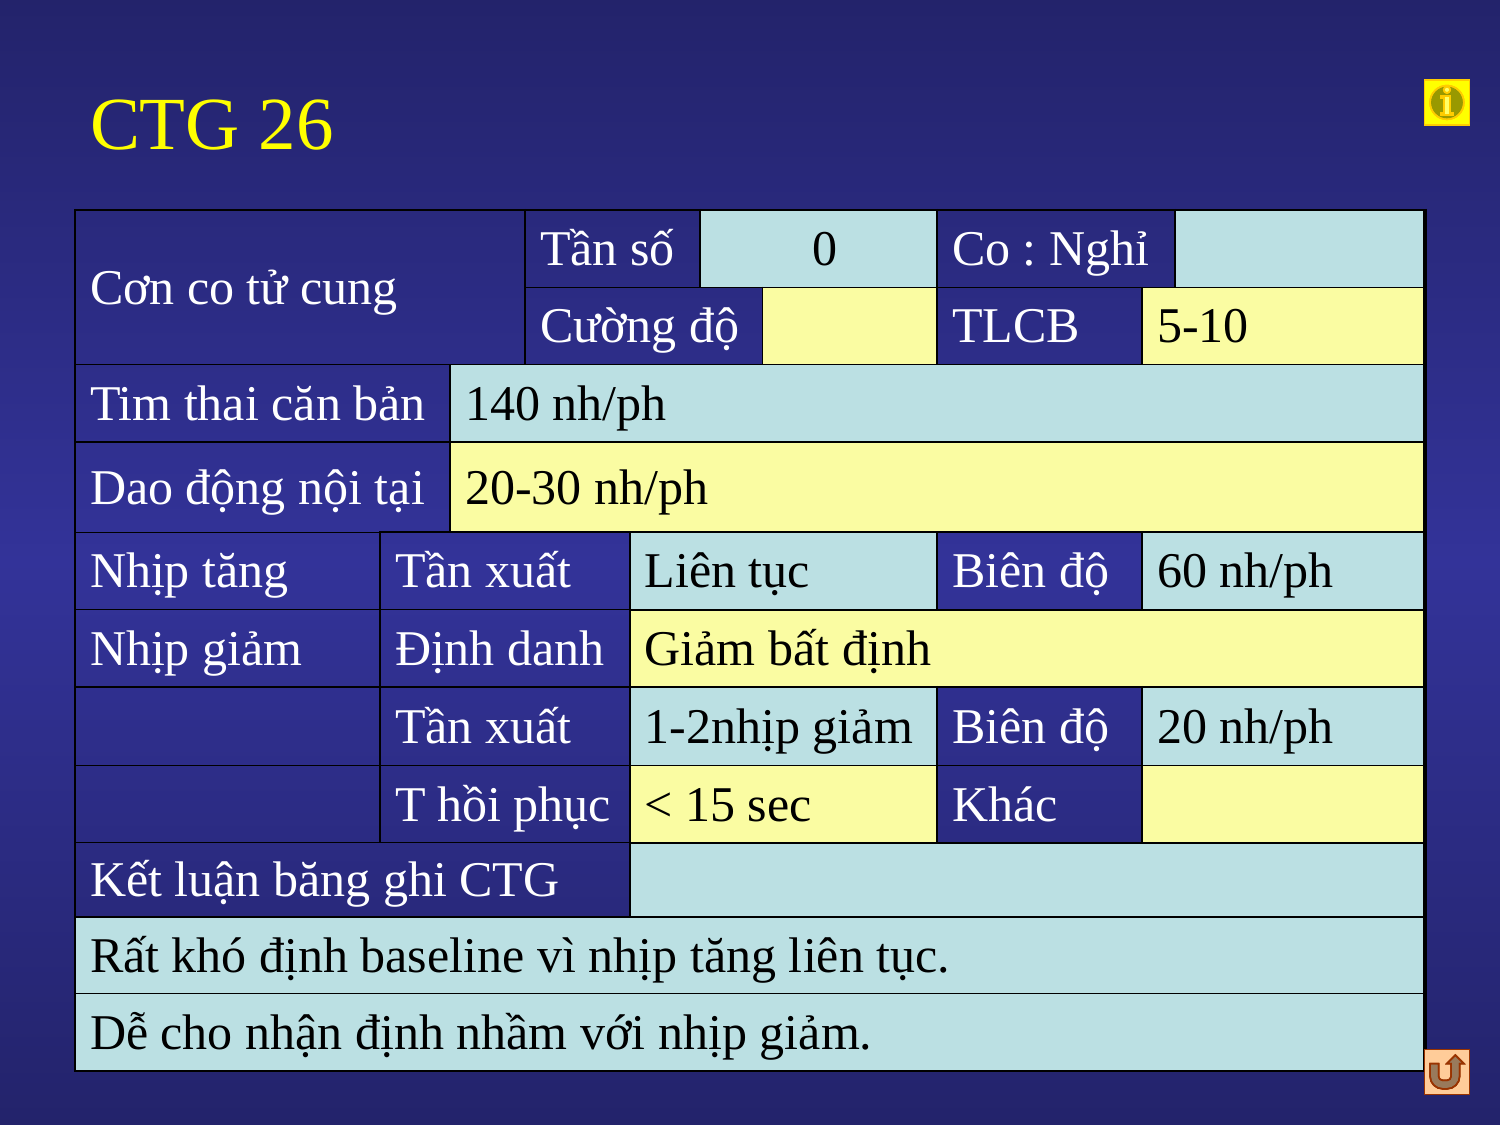

# CTG 26

| Cơn co tử cung |  |  | Tần số |  | 0 |  | Co : Nghỉ |  |  |
| --- | --- | --- | --- | --- | --- | --- | --- | --- | --- |
|  |  |  | Cường độ |  |  |  | TLCB | 5-10 |  |
| Tim thai căn bản |  | 140 nh/ph |  |  |  |  |  |  |  |
| Dao động nội tại |  | 20-30 nh/ph |  |  |  |  |  |  |  |
| Nhịp tăng | Tần xuất |  |  | Liên tục |  |  | Biên độ | 60 nh/ph |  |
| Nhịp giảm | Định danh |  |  | Giảm bất định |  |  |  |  |  |
|  | Tần xuất |  |  | 1-2nhịp giảm |  |  | Biên độ | 20 nh/ph |  |
|  | T hồi phục |  |  | < 15 sec |  |  | Khác |  |  |
| Kết luận băng ghi CTG |  |  |  |  |  |  |  |  |  |
| Rất khó định baseline vì nhịp tăng liên tục. |  |  |  |  |  |  |  |  |  |
| Dễ cho nhận định nhầm với nhịp giảm. |  |  |  |  |  |  |  |  |  |